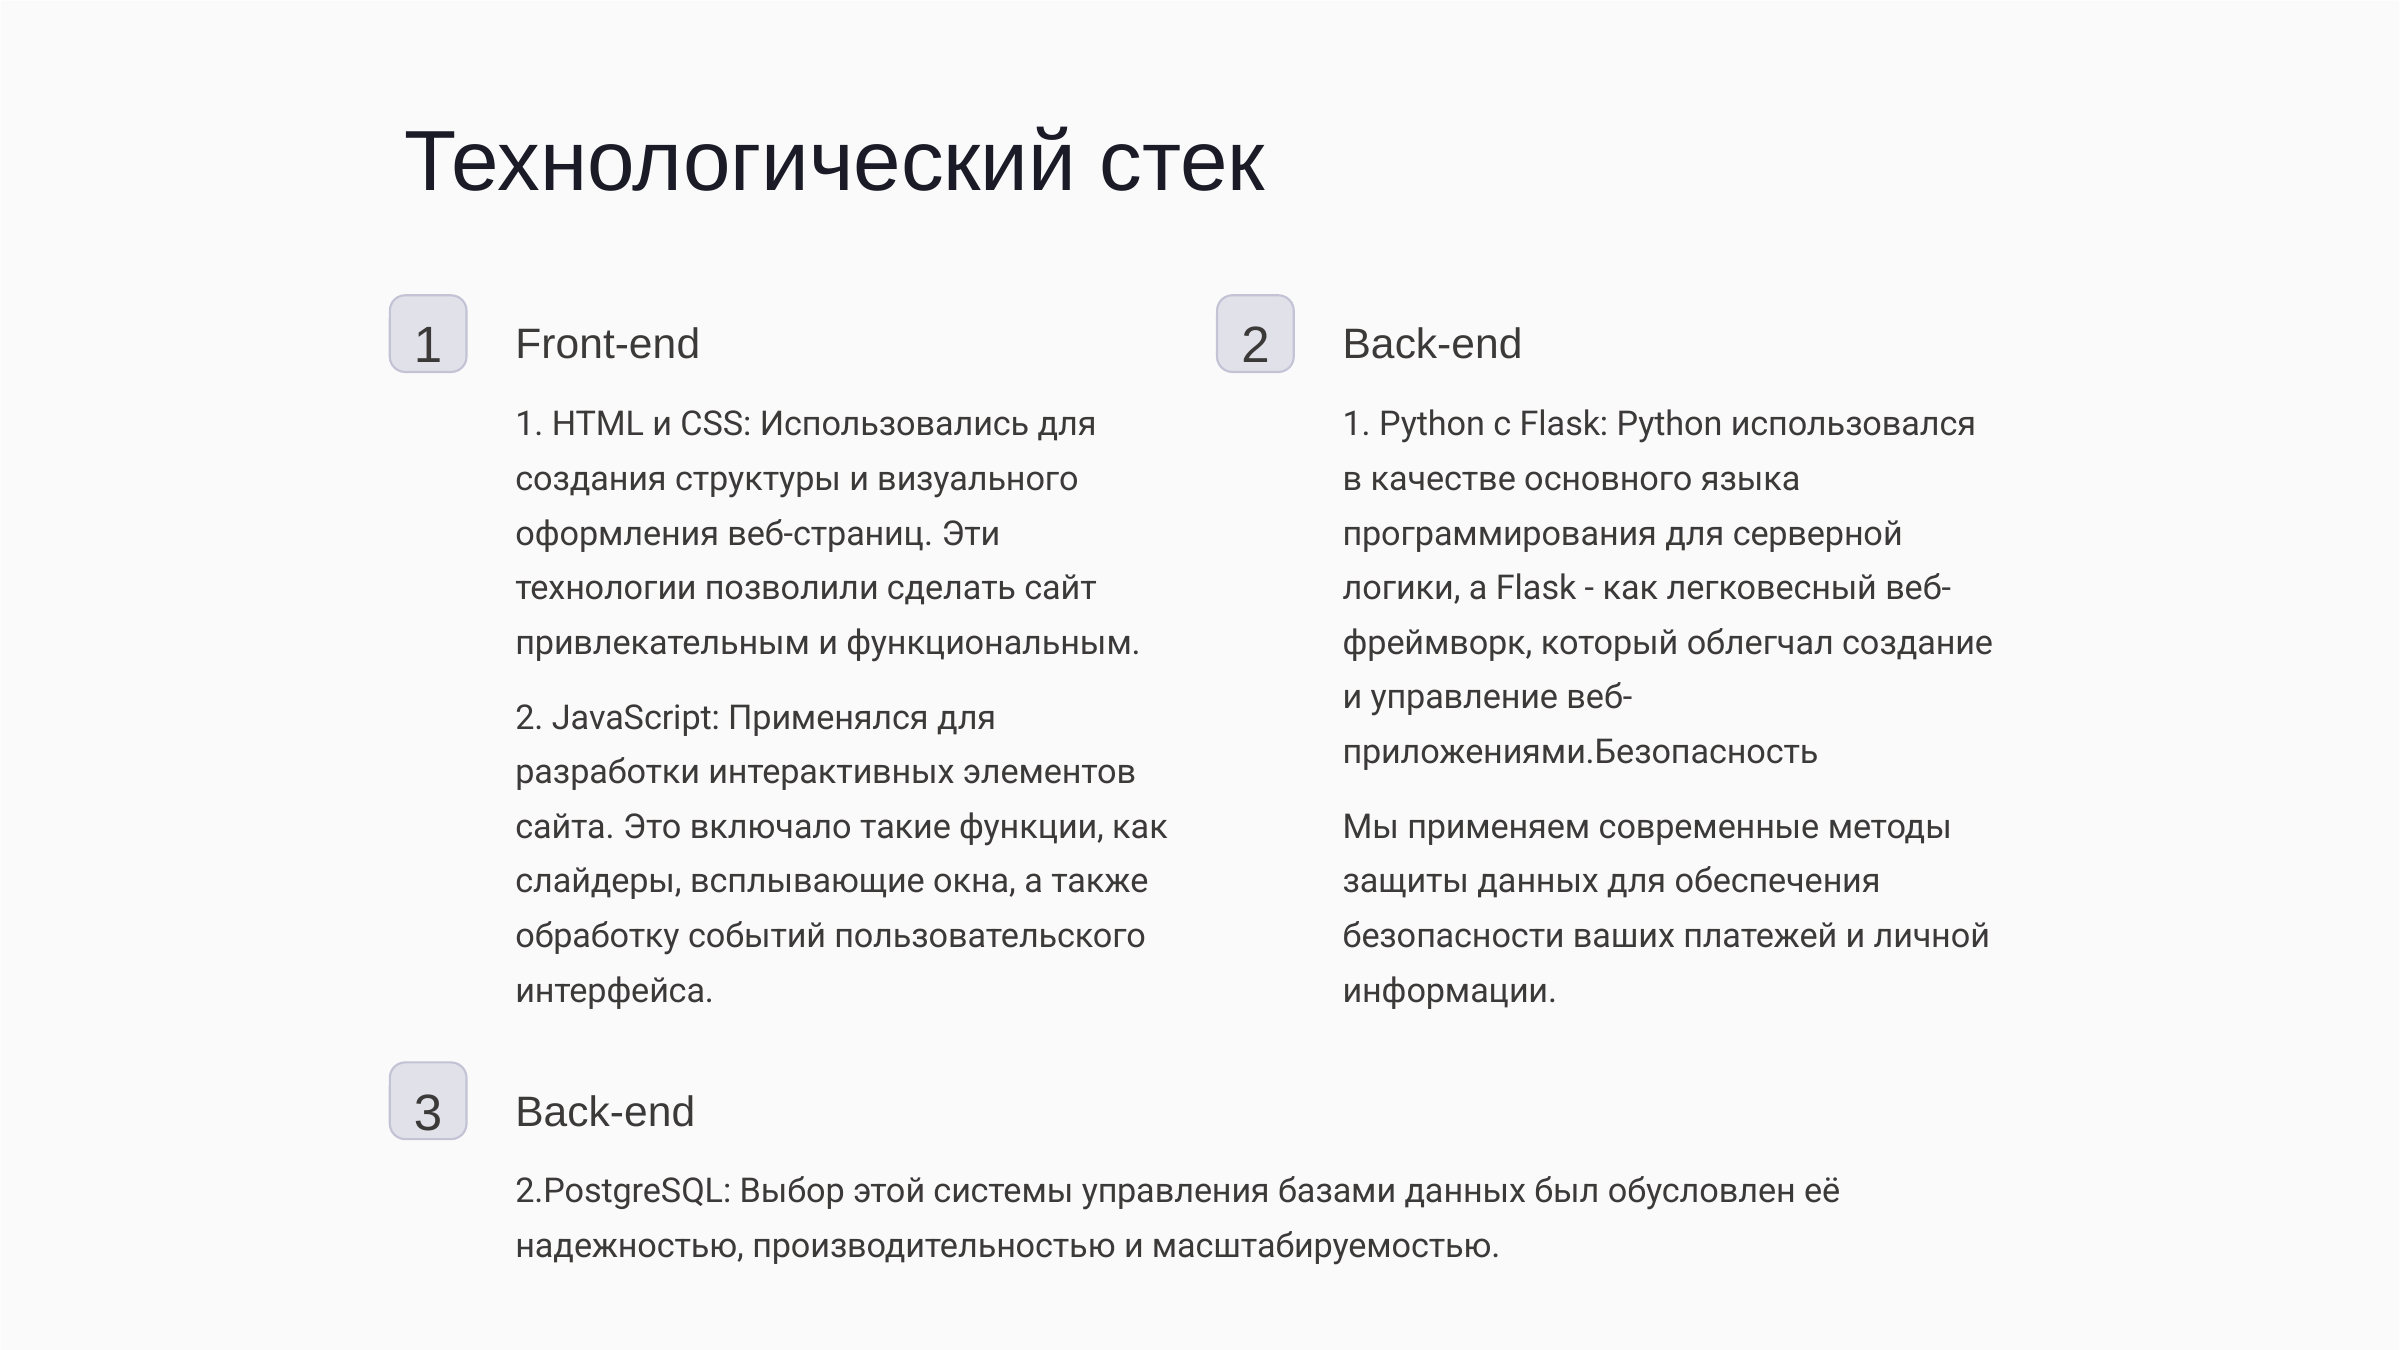

Технологический стек

1
2
Front-end
Back-end
1. HTML и CSS: Использовались для создания структуры и визуального оформления веб-страниц. Эти технологии позволили сделать сайт привлекательным и функциональным.
1. Python с Flask: Python использовался в качестве основного языка программирования для серверной логики, а Flask - как легковесный веб-фреймворк, который облегчал создание и управление веб-приложениями.Безопасность
2. JavaScript: Применялся для разработки интерактивных элементов сайта. Это включало такие функции, как слайдеры, всплывающие окна, а также обработку событий пользовательского интерфейса.
Мы применяем современные методы защиты данных для обеспечения безопасности ваших платежей и личной информации.

3
Back-end
2.PostgreSQL: Выбор этой системы управления базами данных был обусловлен её надежностью, производительностью и масштабируемостью.